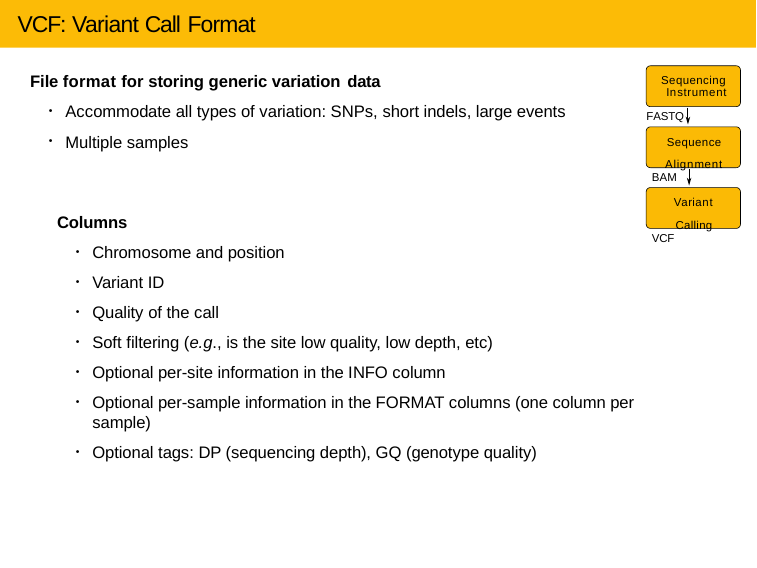

# VCF: Variant Call Format

File format for storing generic variation data
Accommodate all types of variation: SNPs, short indels, large events
Multiple samples
Sequencing  Instrument

FASTQ

Sequence  Alignment

BAM

Variant  Calling
Columns
Chromosome and position
Variant ID
Quality of the call
Soft filtering (e.g., is the site low quality, low depth, etc)
Optional per-site information in the INFO column
Optional per-sample information in the FORMAT columns (one column per sample)
Optional tags: DP (sequencing depth), GQ (genotype quality)
VCF